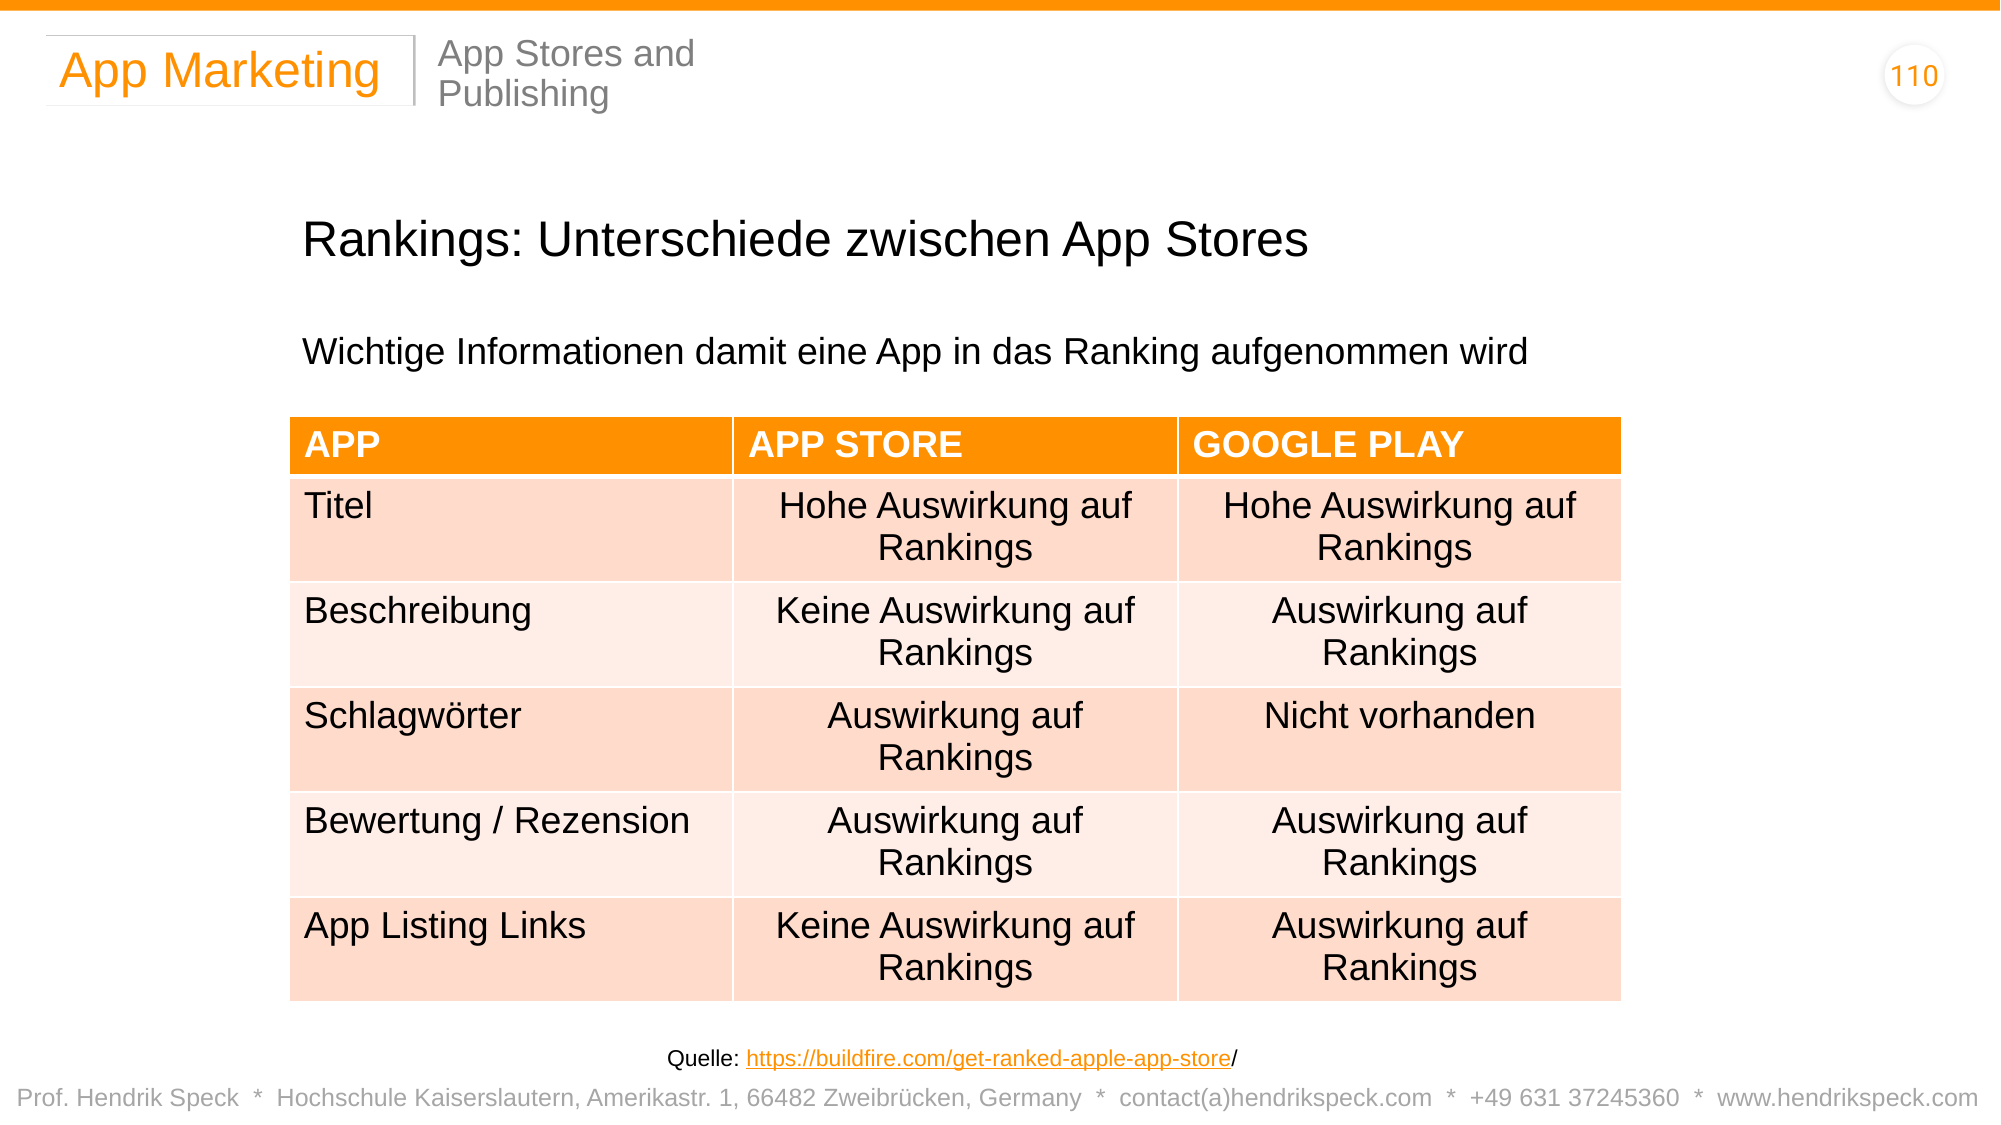

App Marketing
App Stores and Publishing
110
Rankings: Unterschiede zwischen App Stores

Wichtige Informationen damit eine App in das Ranking aufgenommen wird

| APP | APP STORE | GOOGLE PLAY |
| --- | --- | --- |
| Titel | Hohe Auswirkung auf Rankings | Hohe Auswirkung auf Rankings |
| Beschreibung | Keine Auswirkung auf Rankings | Auswirkung auf Rankings |
| Schlagwörter | Auswirkung auf Rankings | Nicht vorhanden |
| Bewertung / Rezension | Auswirkung auf Rankings | Auswirkung auf Rankings |
| App Listing Links | Keine Auswirkung auf Rankings | Auswirkung auf Rankings |
Quelle: https://buildfire.com/get-ranked-apple-app-store/